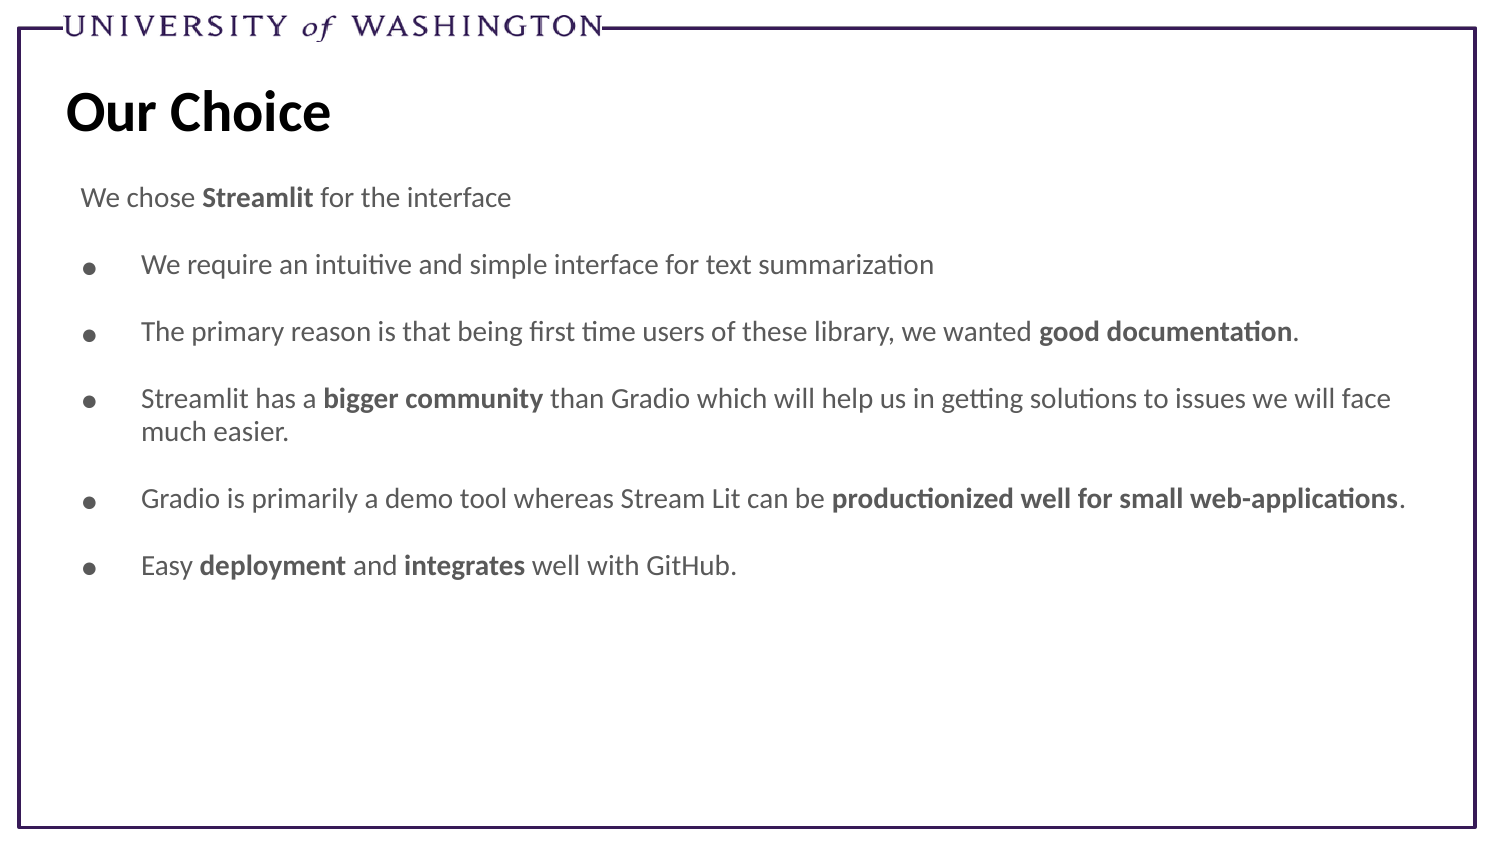

# Our Choice
We chose Streamlit for the interface

We require an intuitive and simple interface for text summarization

The primary reason is that being first time users of these library, we wanted good documentation.

Streamlit has a bigger community than Gradio which will help us in getting solutions to issues we will face much easier.

Gradio is primarily a demo tool whereas Stream Lit can be productionized well for small web-applications.

Easy deployment and integrates well with GitHub.